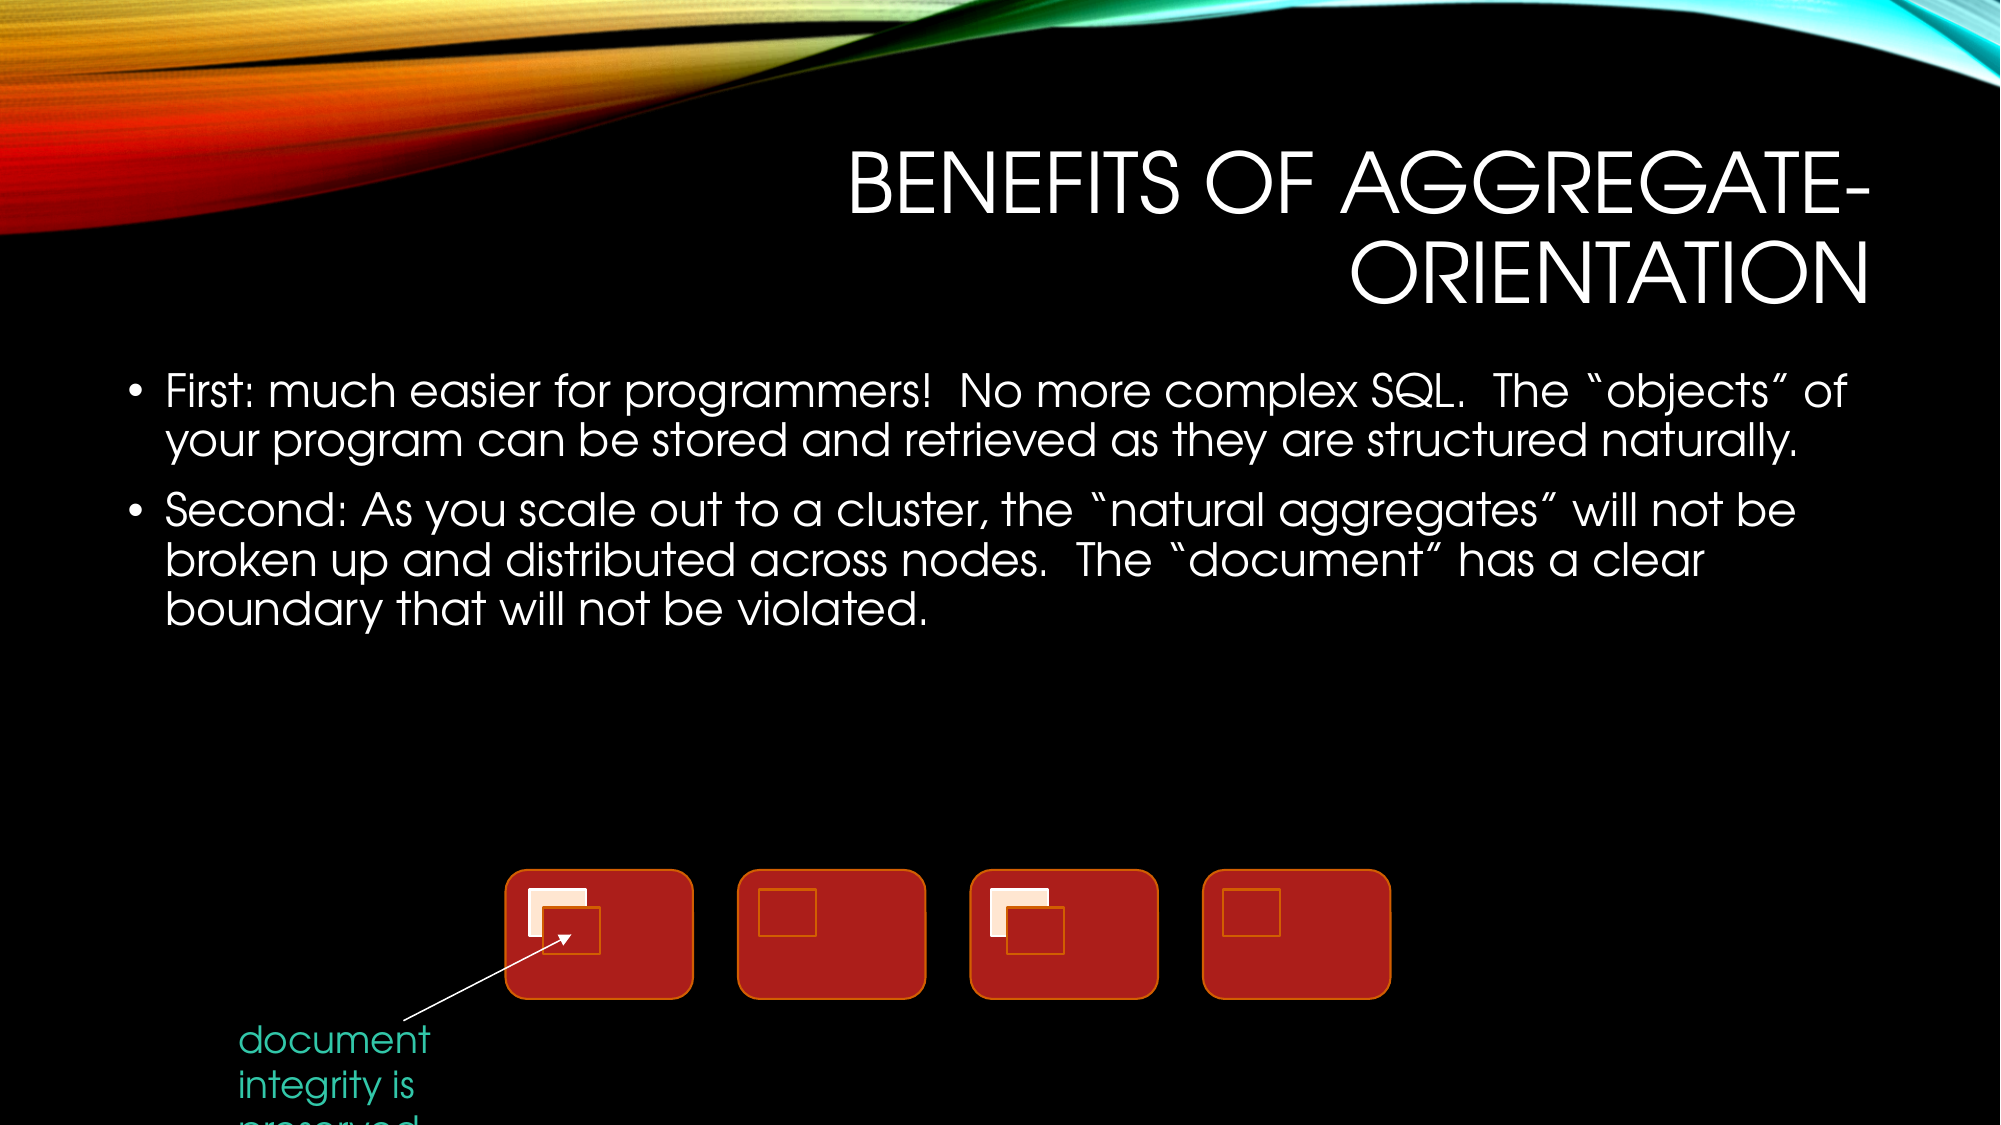

# benefits of aggregate-orientation
First: much easier for programmers!  No more complex SQL.  The “objects” of your program can be stored and retrieved as they are structured naturally.
Second: As you scale out to a cluster, the “natural aggregates” will not be broken up and distributed across nodes.  The “document” has a clear boundary that will not be violated.

document integrity is preserved